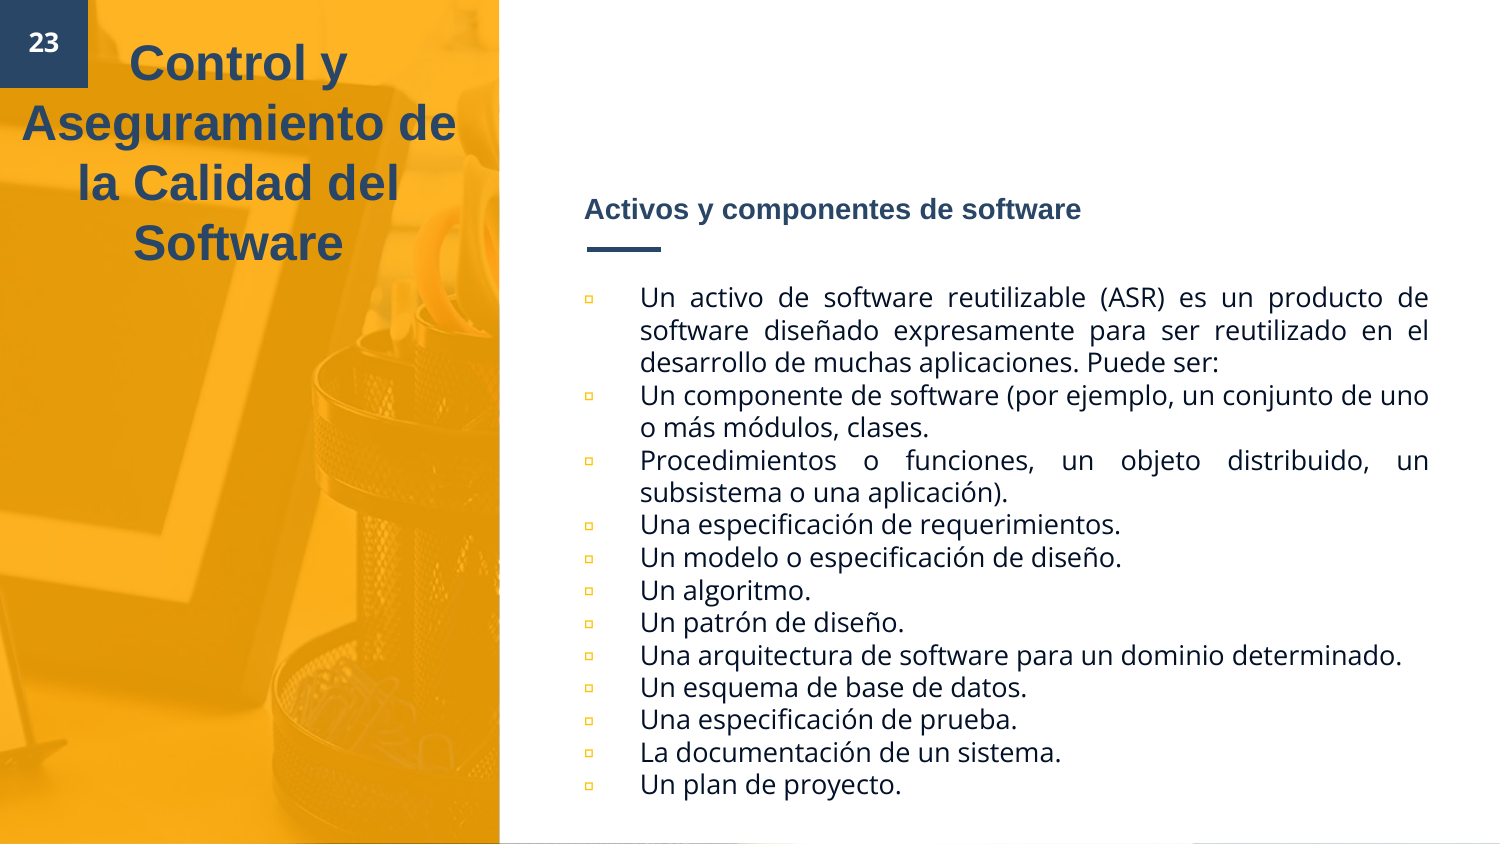

Control y Aseguramiento de la Calidad del Software
23
# Activos y componentes de software
Un activo de software reutilizable (ASR) es un producto de software diseñado expresamente para ser reutilizado en el desarrollo de muchas aplicaciones. Puede ser:
Un componente de software (por ejemplo, un conjunto de uno o más módulos, clases.
Procedimientos o funciones, un objeto distribuido, un subsistema o una aplicación).
Una especificación de requerimientos.
Un modelo o especificación de diseño.
Un algoritmo.
Un patrón de diseño.
Una arquitectura de software para un dominio determinado.
Un esquema de base de datos.
Una especificación de prueba.
La documentación de un sistema.
Un plan de proyecto.